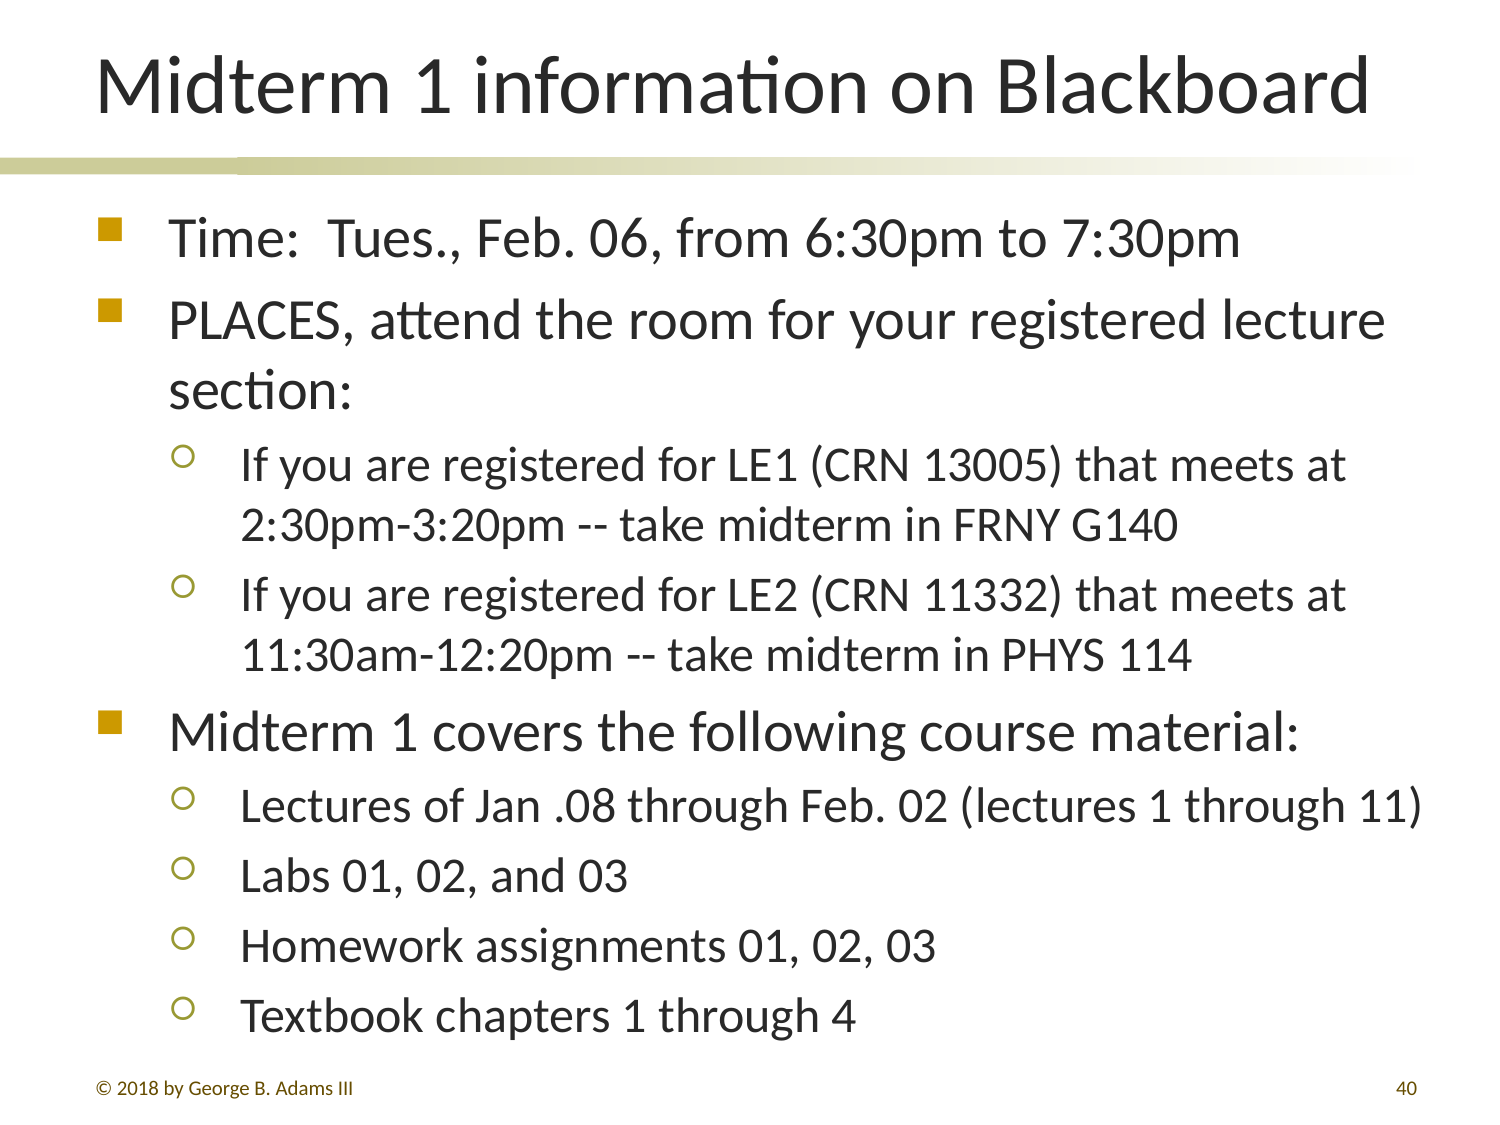

# Midterm 1 information on Blackboard
Time:  Tues., Feb. 06, from 6:30pm to 7:30pm
PLACES, attend the room for your registered lecture section:
If you are registered for LE1 (CRN 13005) that meets at 2:30pm-3:20pm -- take midterm in FRNY G140
If you are registered for LE2 (CRN 11332) that meets at 11:30am-12:20pm -- take midterm in PHYS 114
Midterm 1 covers the following course material:
Lectures of Jan .08 through Feb. 02 (lectures 1 through 11)
Labs 01, 02, and 03
Homework assignments 01, 02, 03
Textbook chapters 1 through 4
© 2018 by George B. Adams III
40